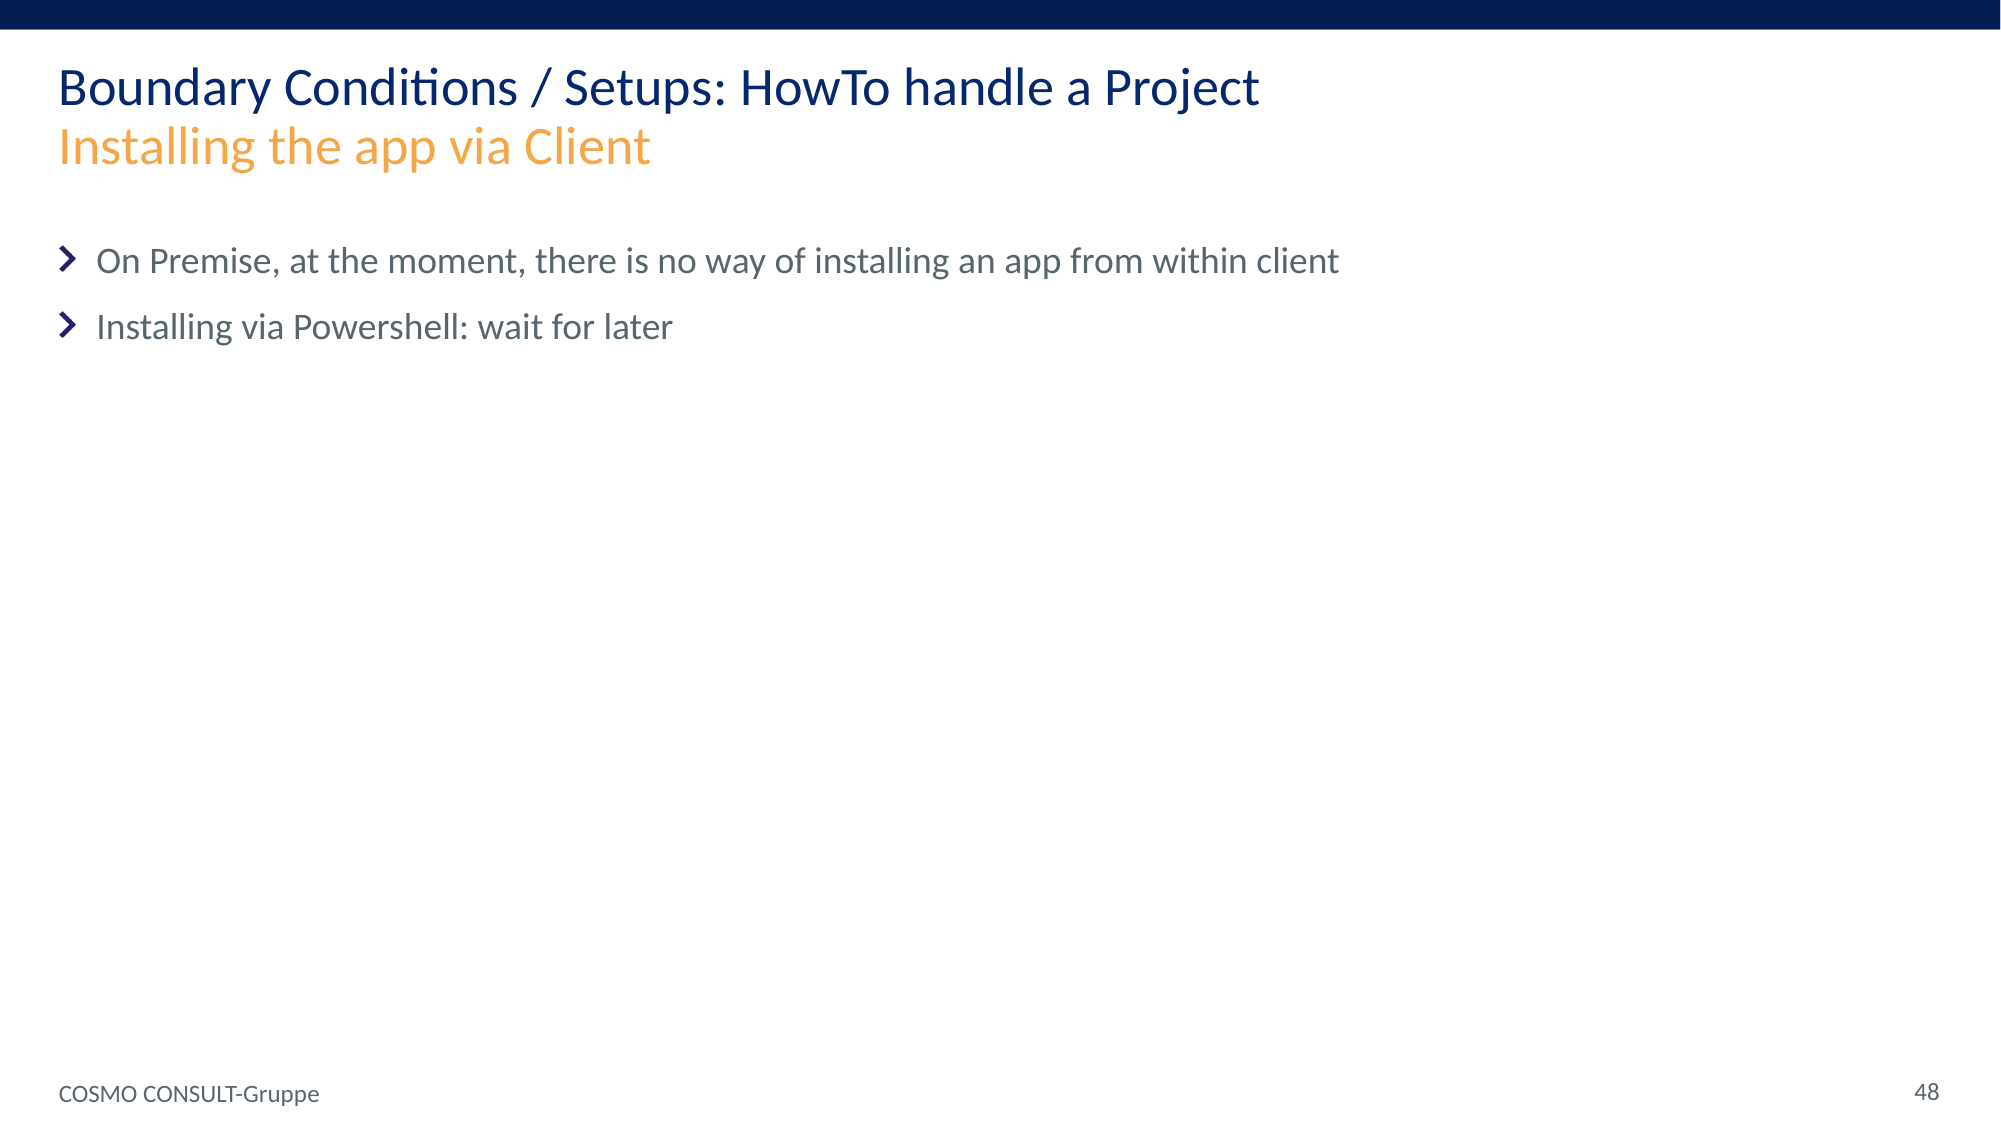

# Boundary Conditions / Setups: HowTo handle a Project Installing the app via Client
On Premise, at the moment, there is no way of installing an app from within client
Installing via Powershell: wait for later
 48
COSMO CONSULT-Gruppe